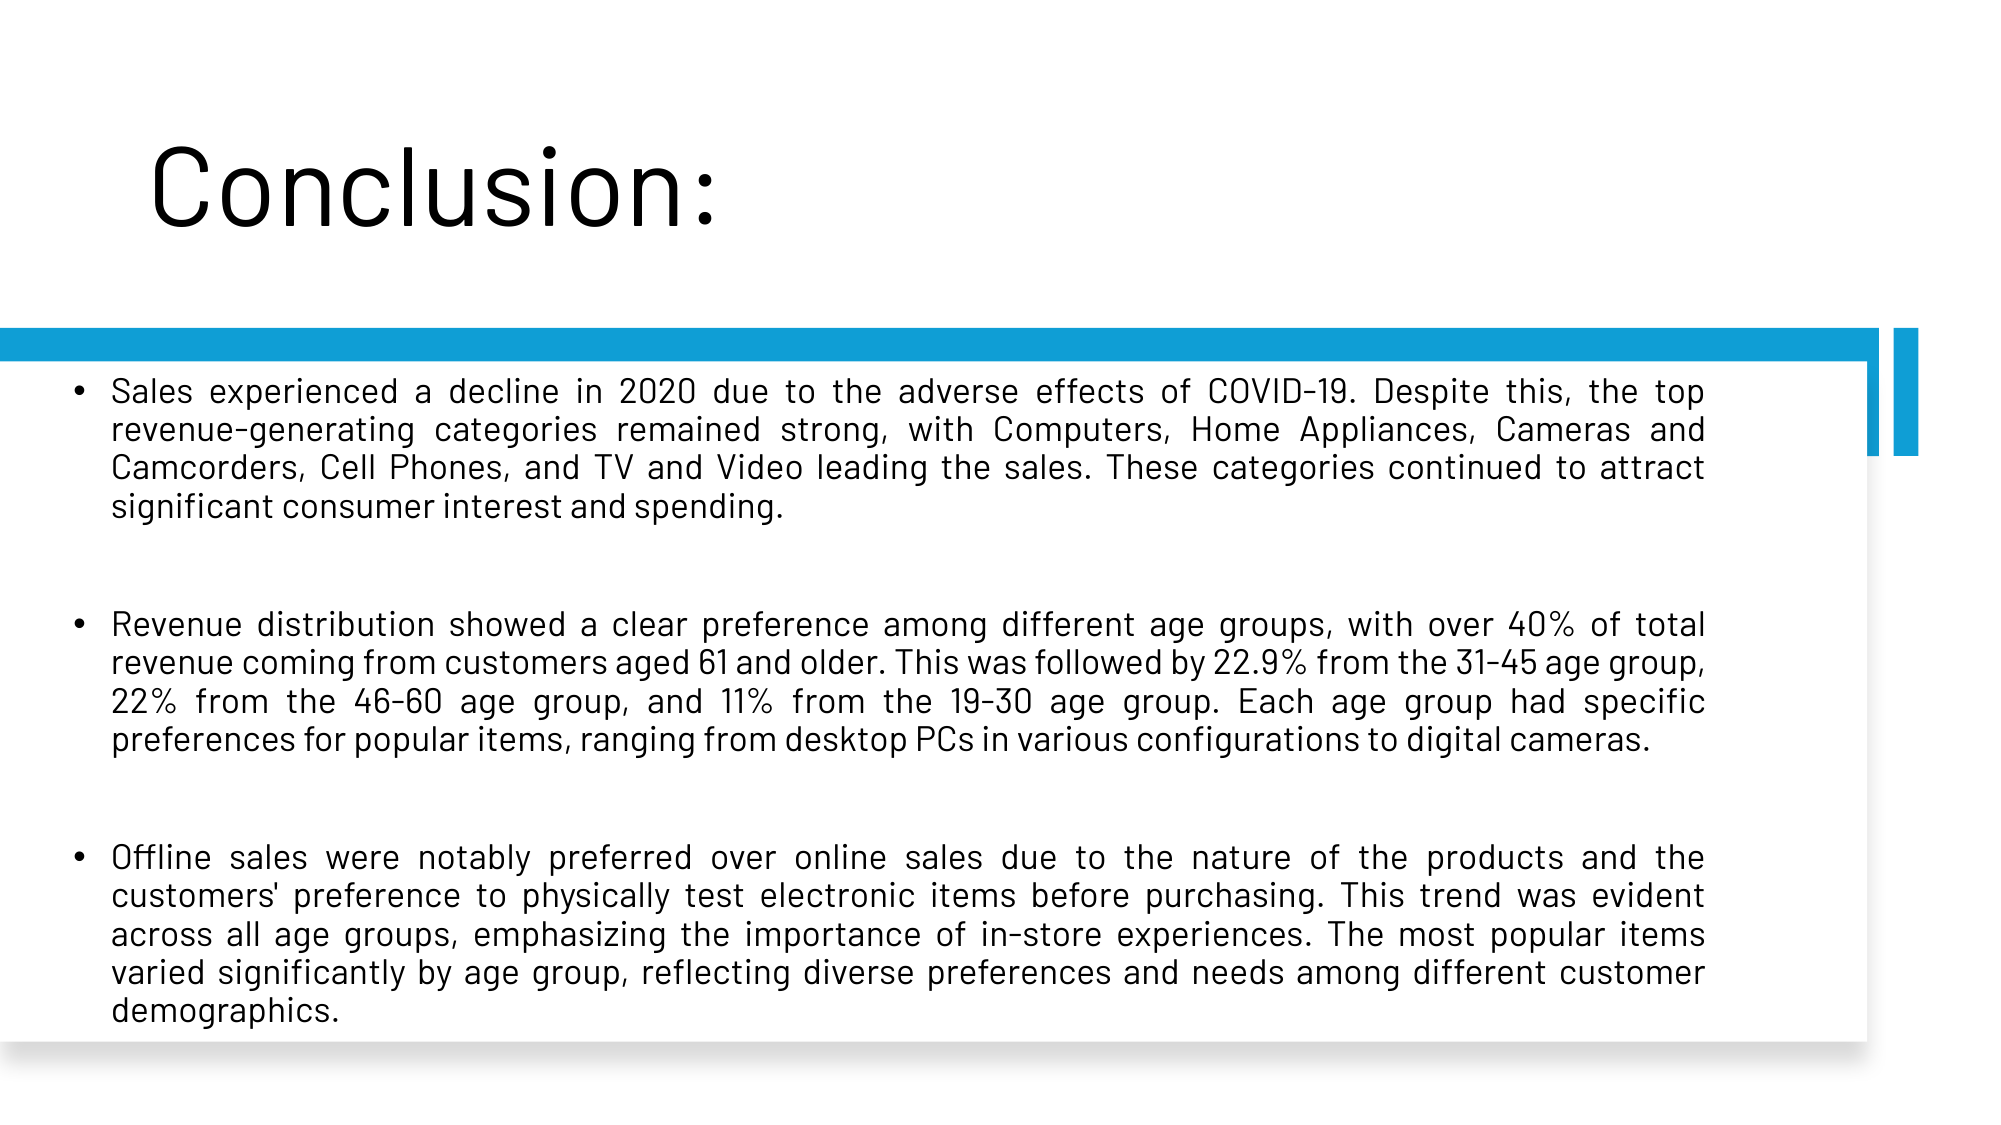

# Conclusion:

Sales experienced a decline in 2020 due to the adverse effects of COVID-19. Despite this, the top revenue-generating categories remained strong, with Computers, Home Appliances, Cameras and Camcorders, Cell Phones, and TV and Video leading the sales. These categories continued to attract significant consumer interest and spending.

Revenue distribution showed a clear preference among different age groups, with over 40% of total revenue coming from customers aged 61 and older. This was followed by 22.9% from the 31-45 age group, 22% from the 46-60 age group, and 11% from the 19-30 age group. Each age group had specific preferences for popular items, ranging from desktop PCs in various configurations to digital cameras.

Offline sales were notably preferred over online sales due to the nature of the products and the customers' preference to physically test electronic items before purchasing. This trend was evident across all age groups, emphasizing the importance of in-store experiences. The most popular items varied significantly by age group, reflecting diverse preferences and needs among different customer demographics.